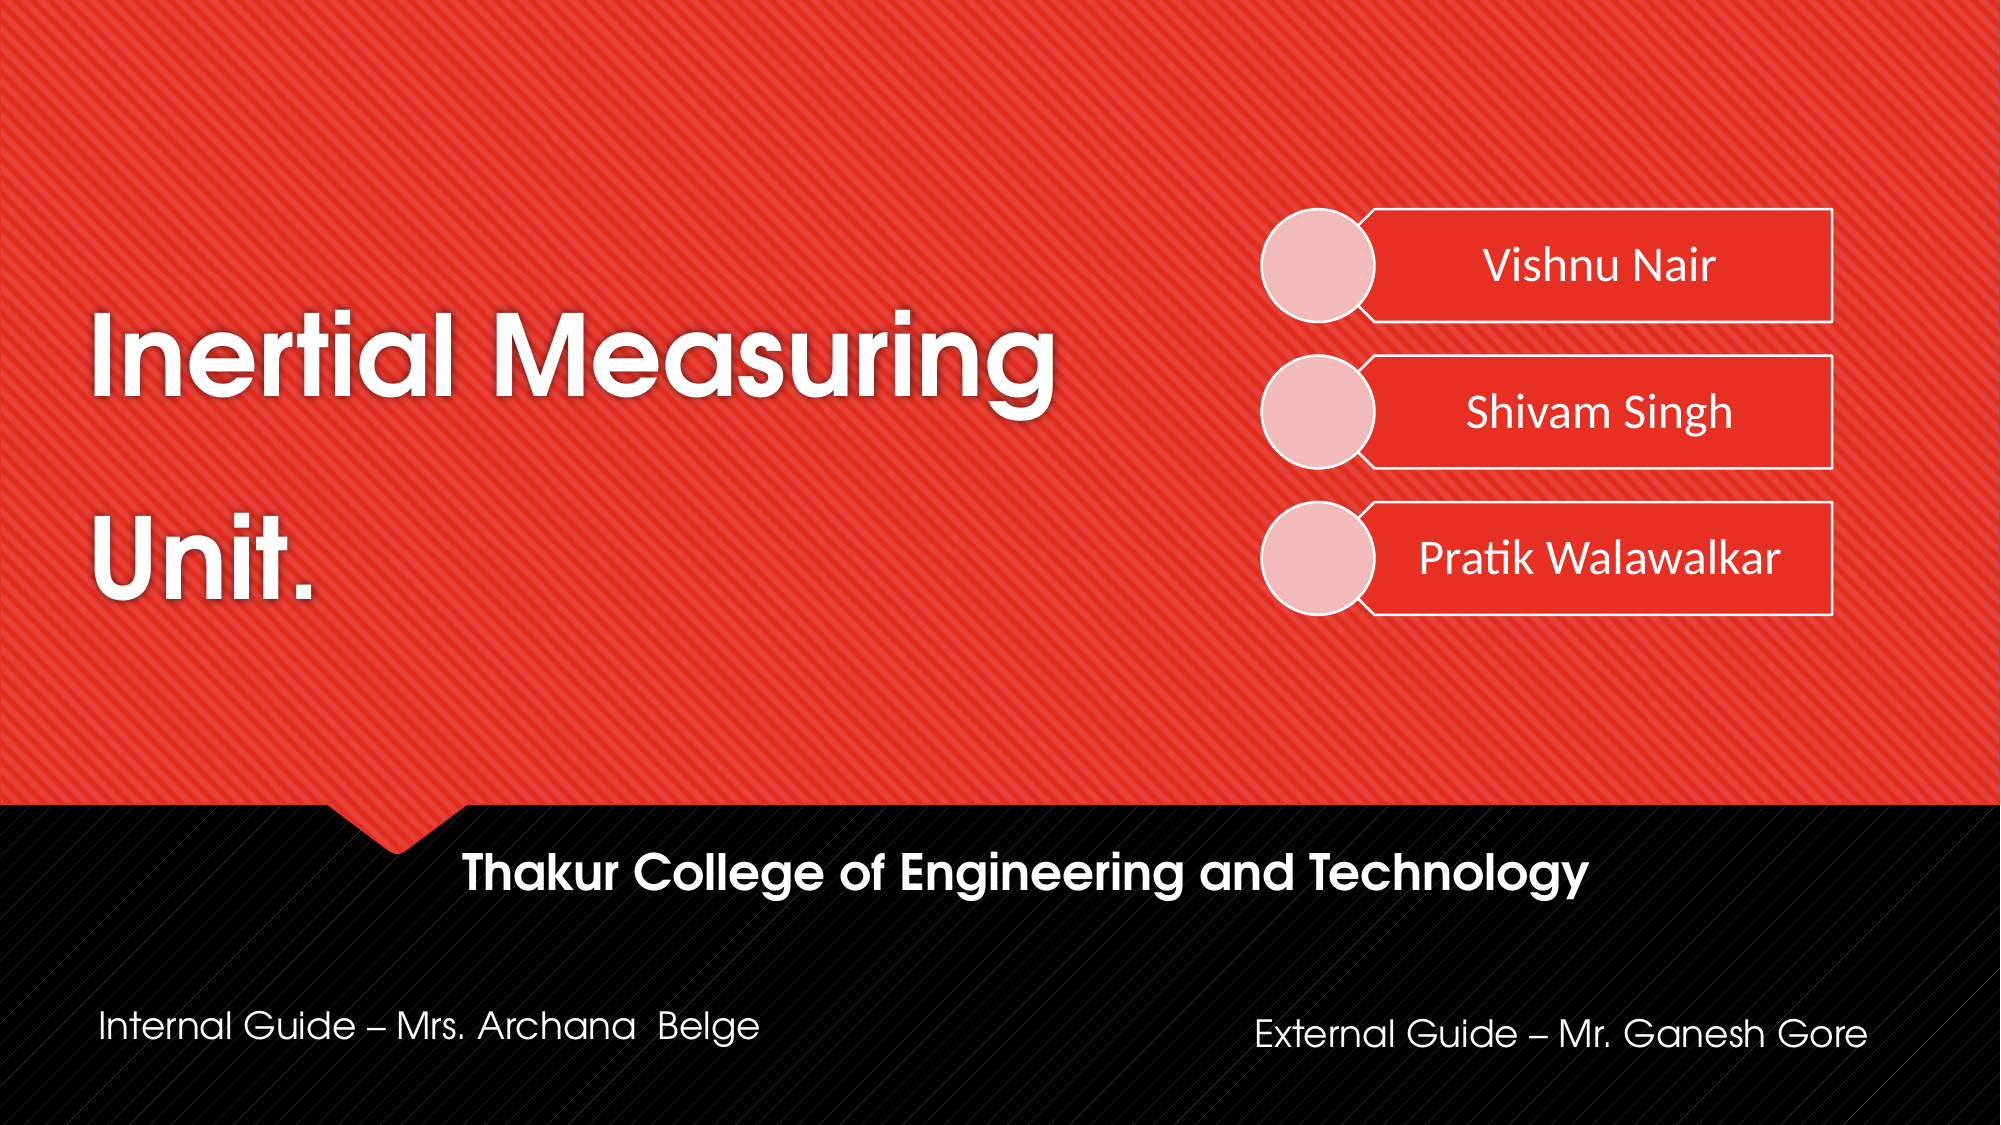

# Inertial Measuring Unit.

Vishnu Nair

Shivam Singh

Pratik Walawalkar
Thakur College of Engineering and Technology
Internal Guide – Mrs. Archana  Belge
External Guide – Mr. Ganesh Gore